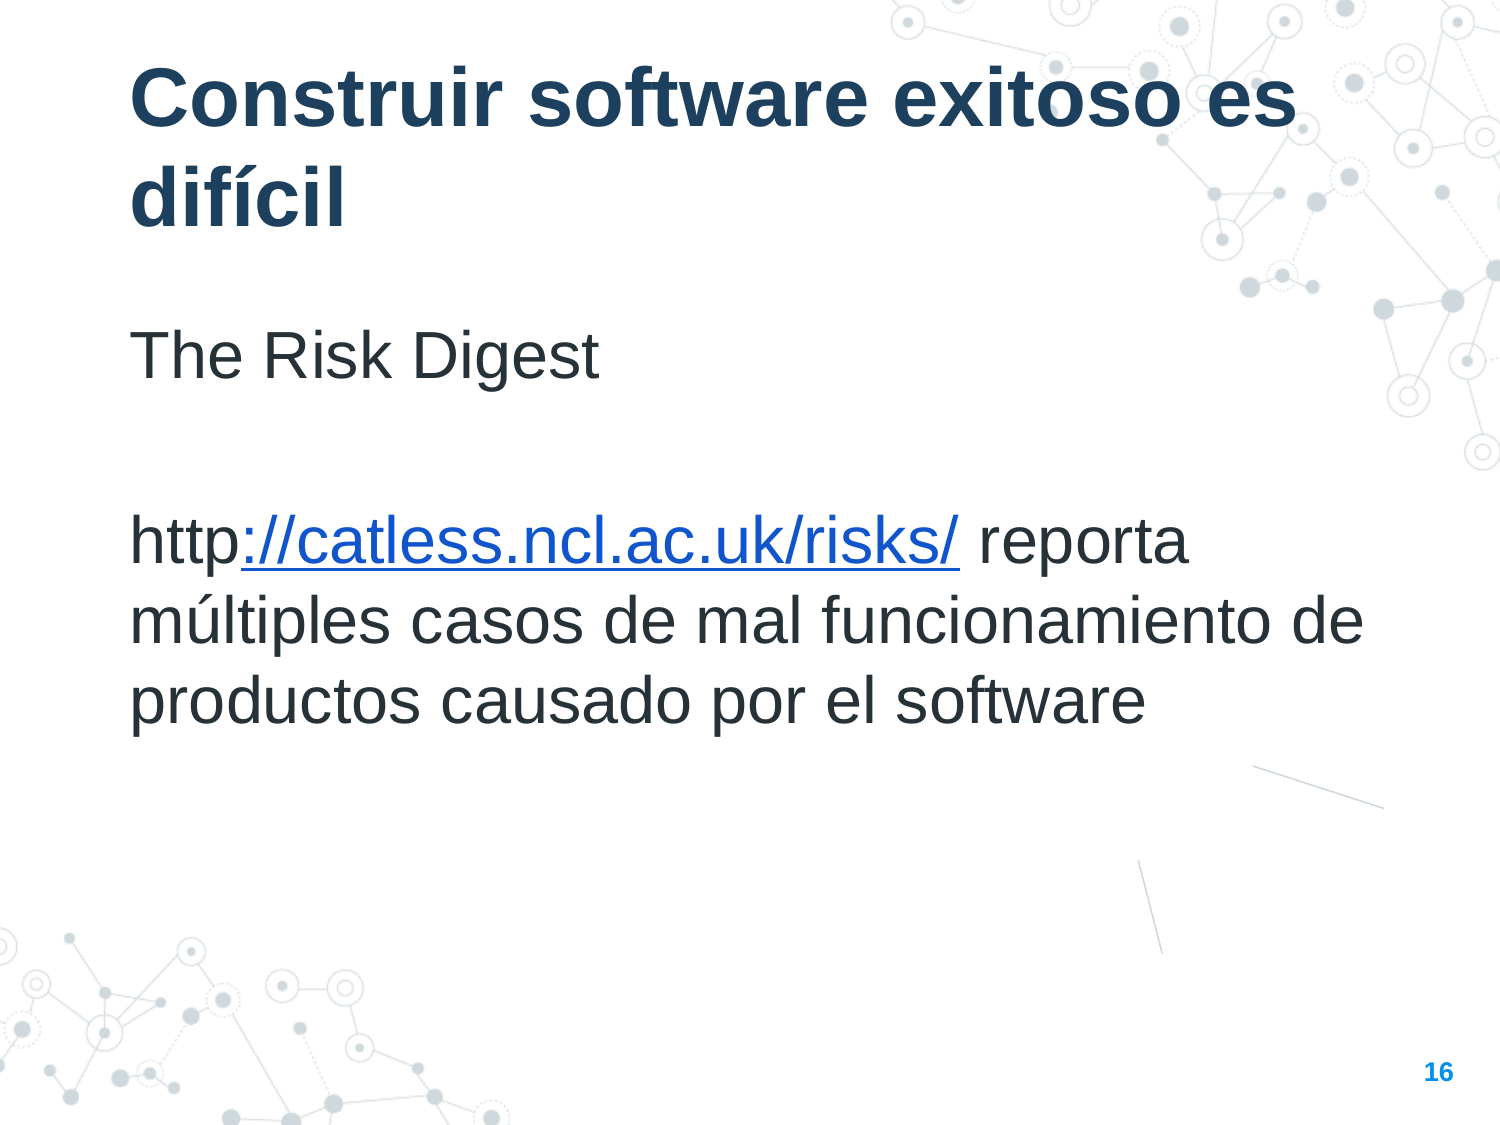

Construir software exitoso es difícil
The Risk Digest

http://catless.ncl.ac.uk/risks/ reporta múltiples casos de mal funcionamiento de productos causado por el software
16